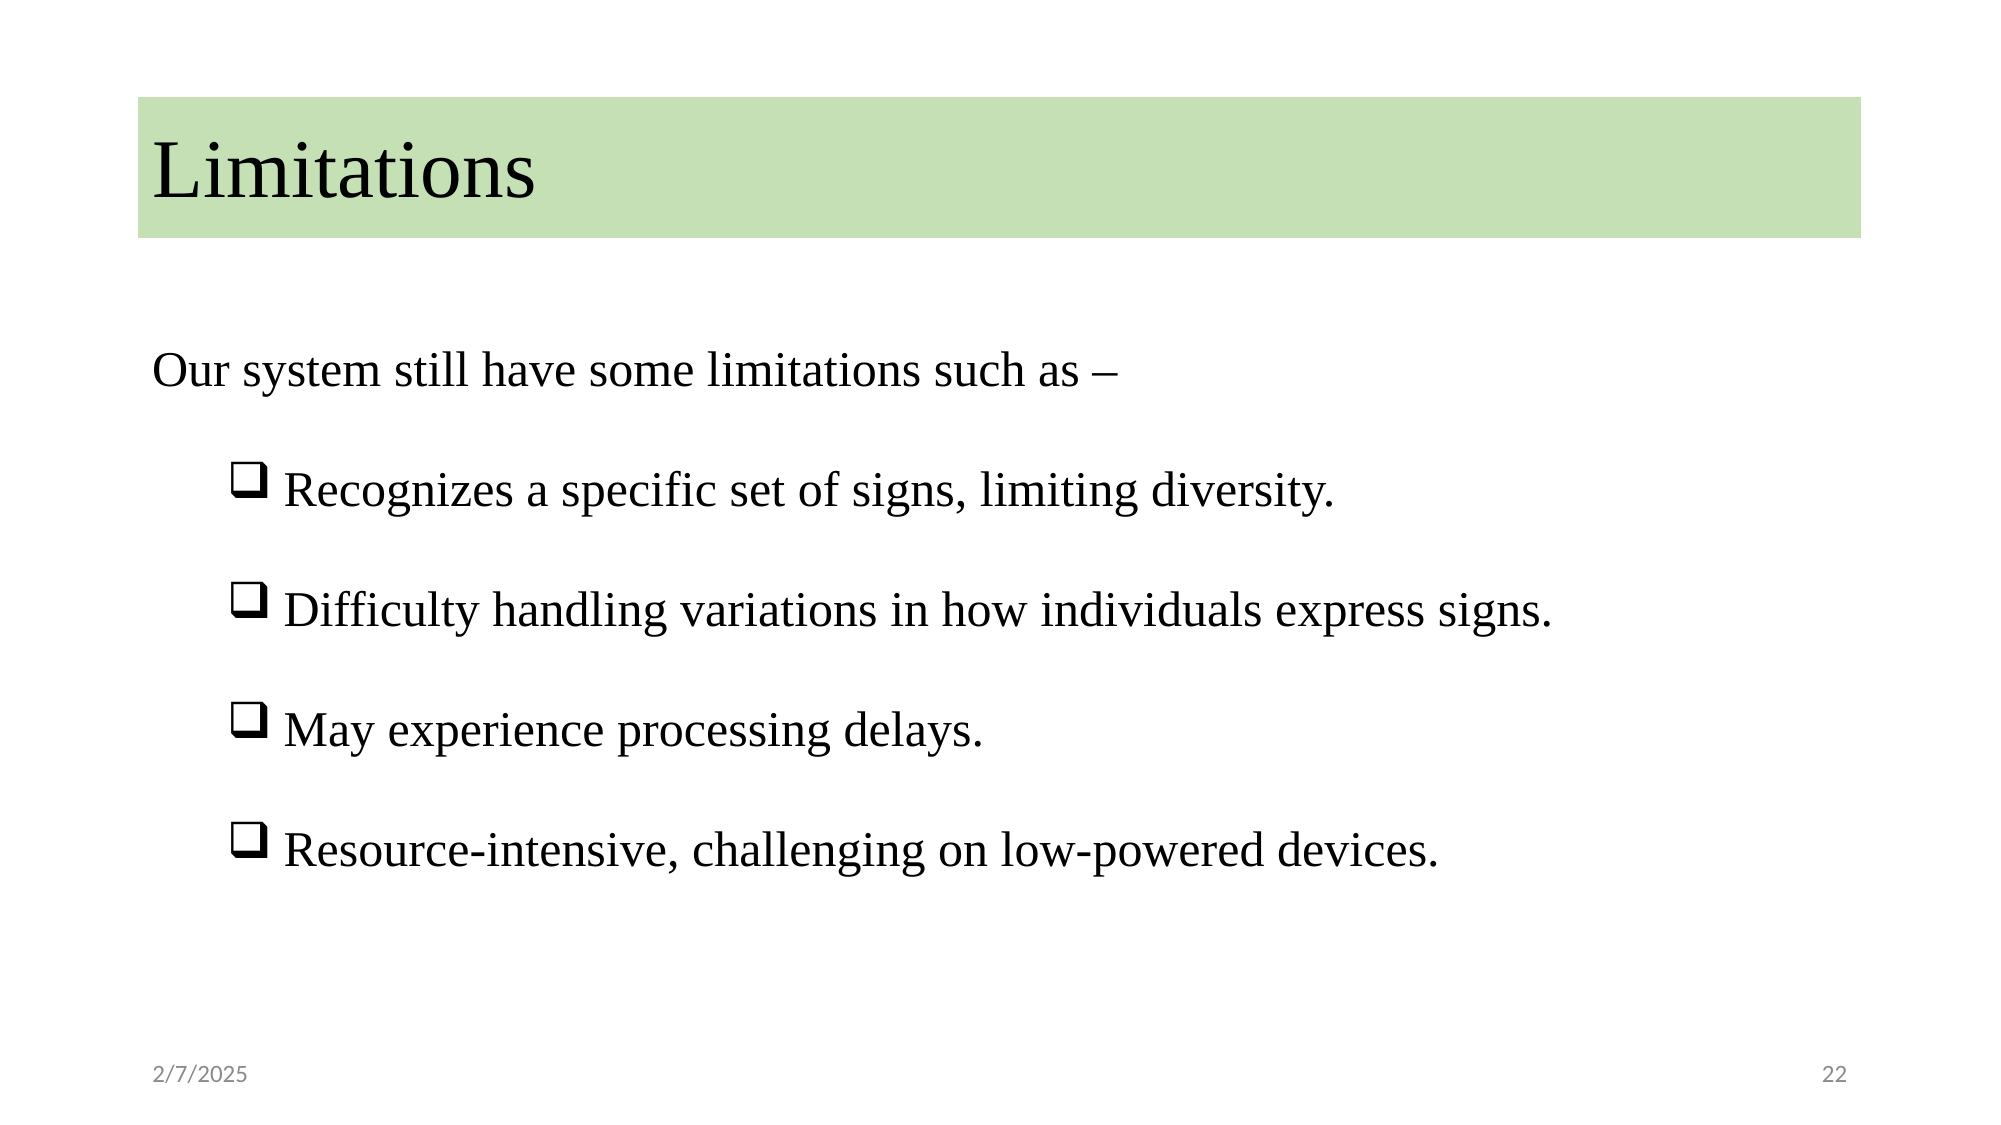

# Limitations

Our system still have some limitations such as –

Recognizes a specific set of signs, limiting diversity.

Difficulty handling variations in how individuals express signs.

May experience processing delays.

Resource-intensive, challenging on low-powered devices.
2/7/2025
22